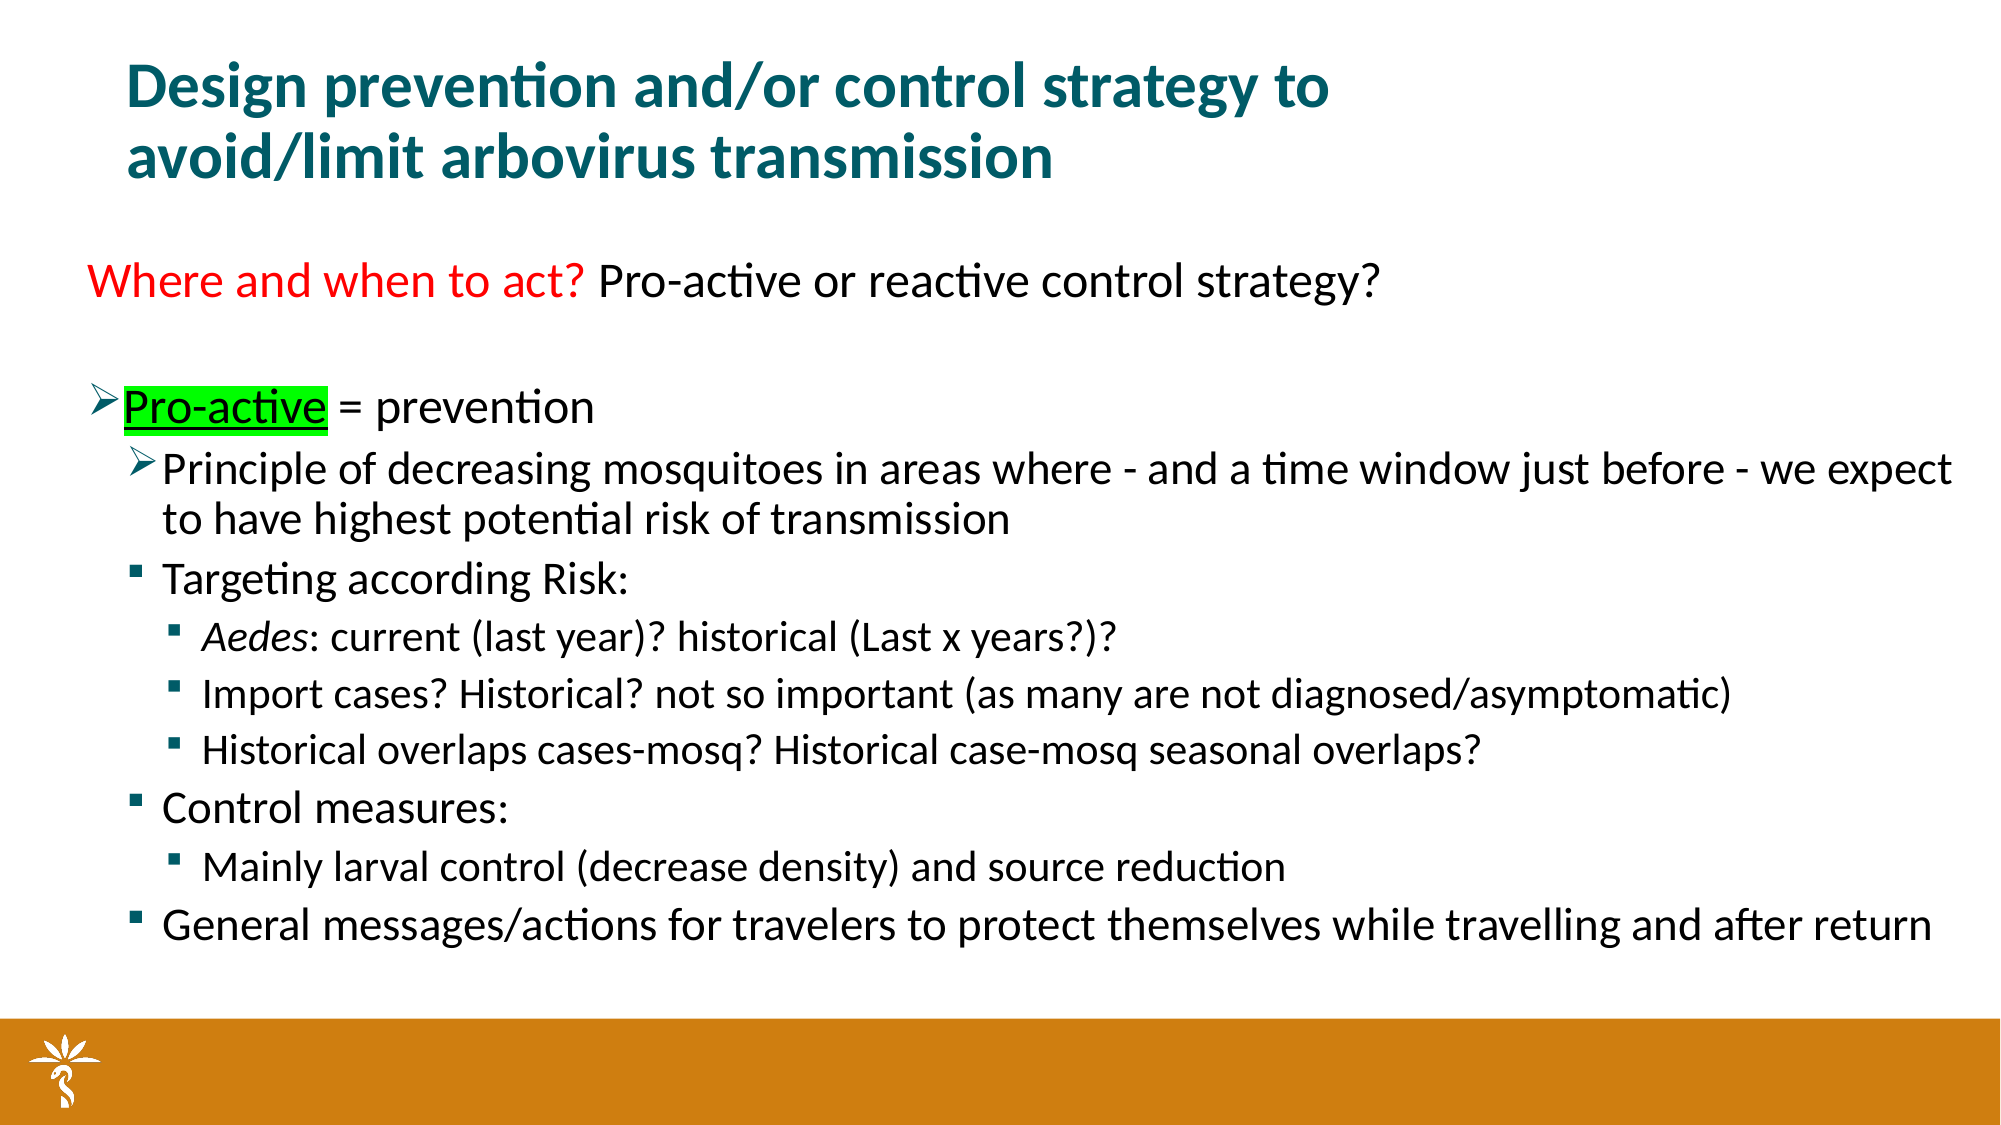

# Design prevention and/or control strategy to avoid/limit arbovirus transmission
Where and when to act? Pro-active or reactive control strategy?

Pro-active = prevention
Principle of decreasing mosquitoes in areas where - and a time window just before - we expect to have highest potential risk of transmission
Targeting according Risk:
Aedes: current (last year)? historical (Last x years?)?
Import cases? Historical? not so important (as many are not diagnosed/asymptomatic)
Historical overlaps cases-mosq? Historical case-mosq seasonal overlaps?
Control measures:
Mainly larval control (decrease density) and source reduction
General messages/actions for travelers to protect themselves while travelling and after return